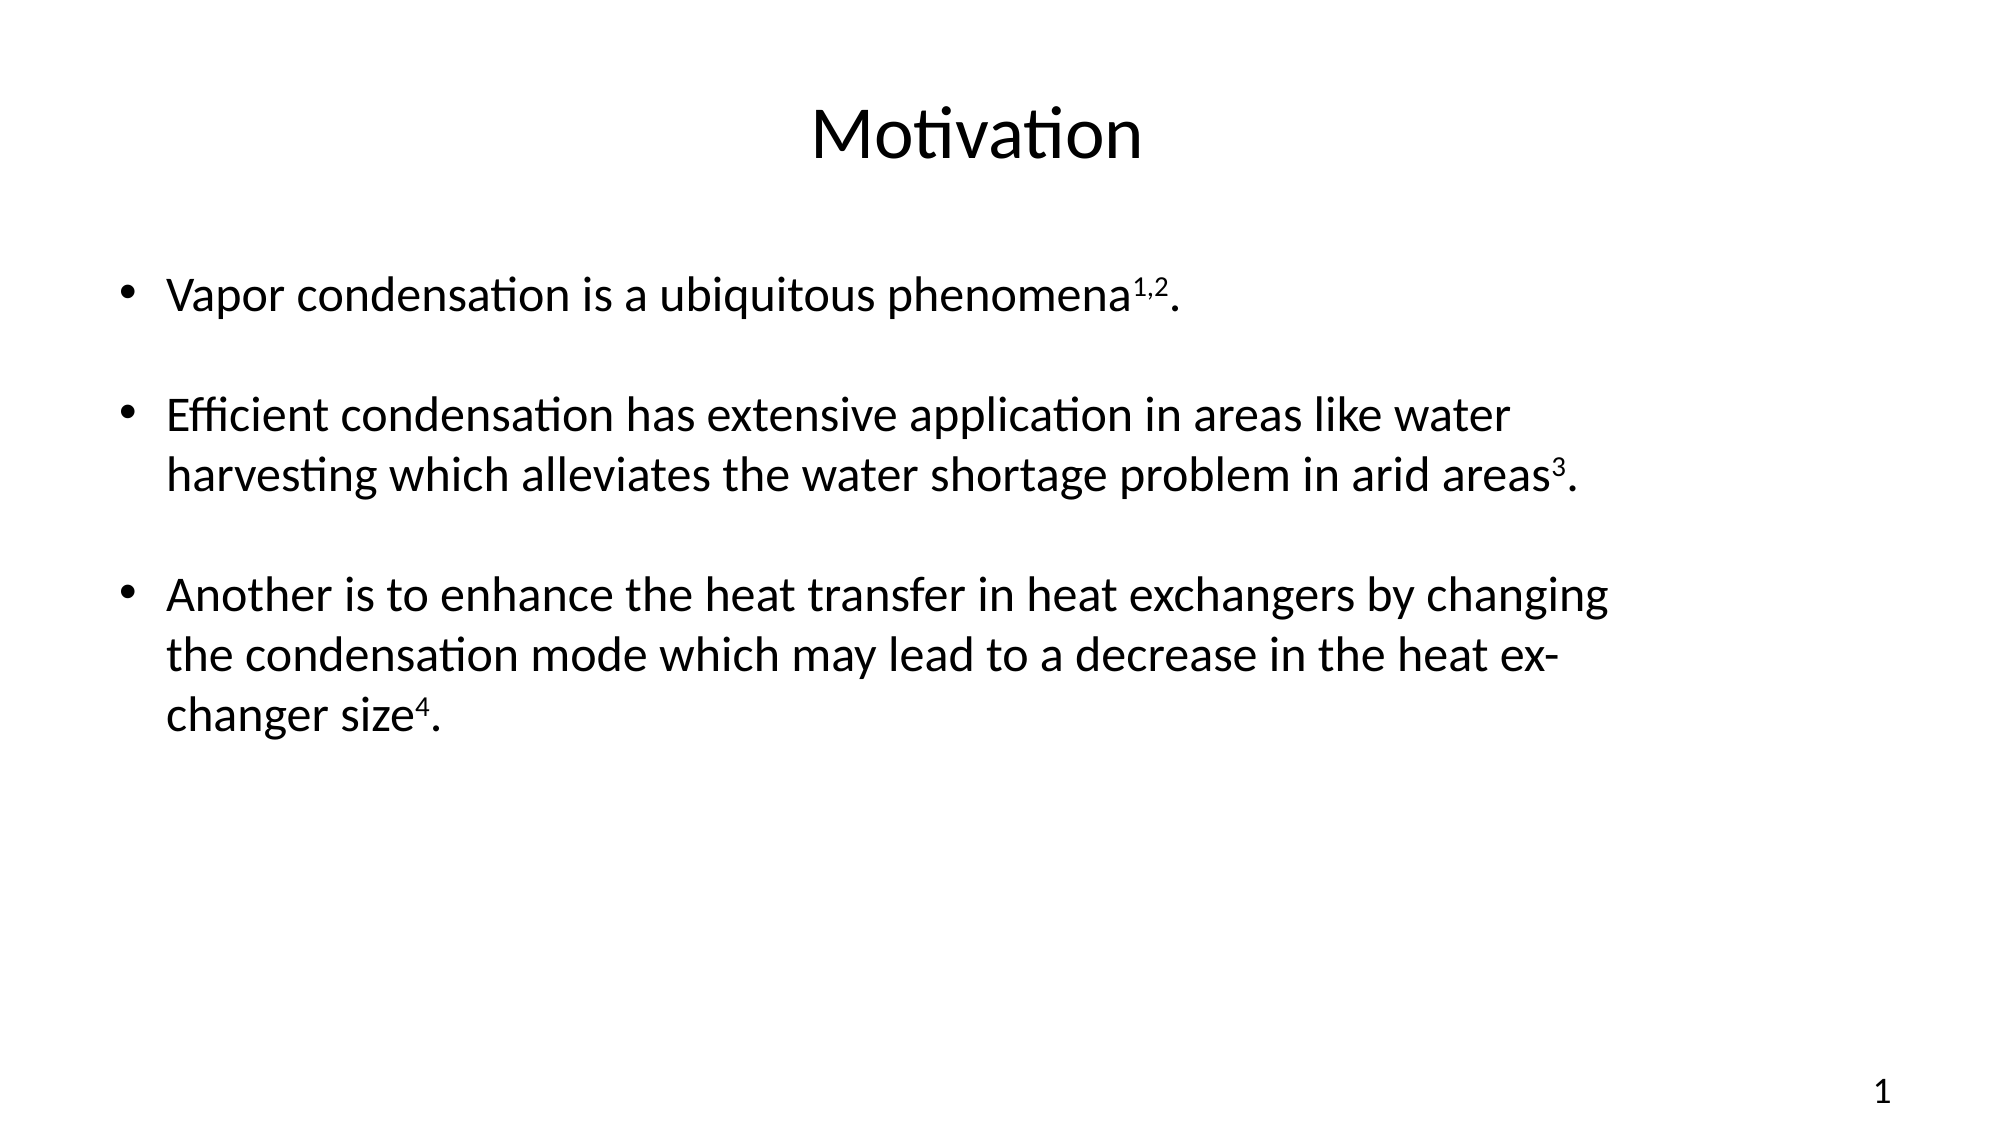

Motivation
Vapor condensation is a ubiquitous phenomena1,2.

Efficient condensation has extensive application in areas like water harvesting which alleviates the water shortage problem in arid areas3.

Another is to enhance the heat transfer in heat exchangers by changing
the condensation mode which may lead to a decrease in the heat ex-
changer size4.
1